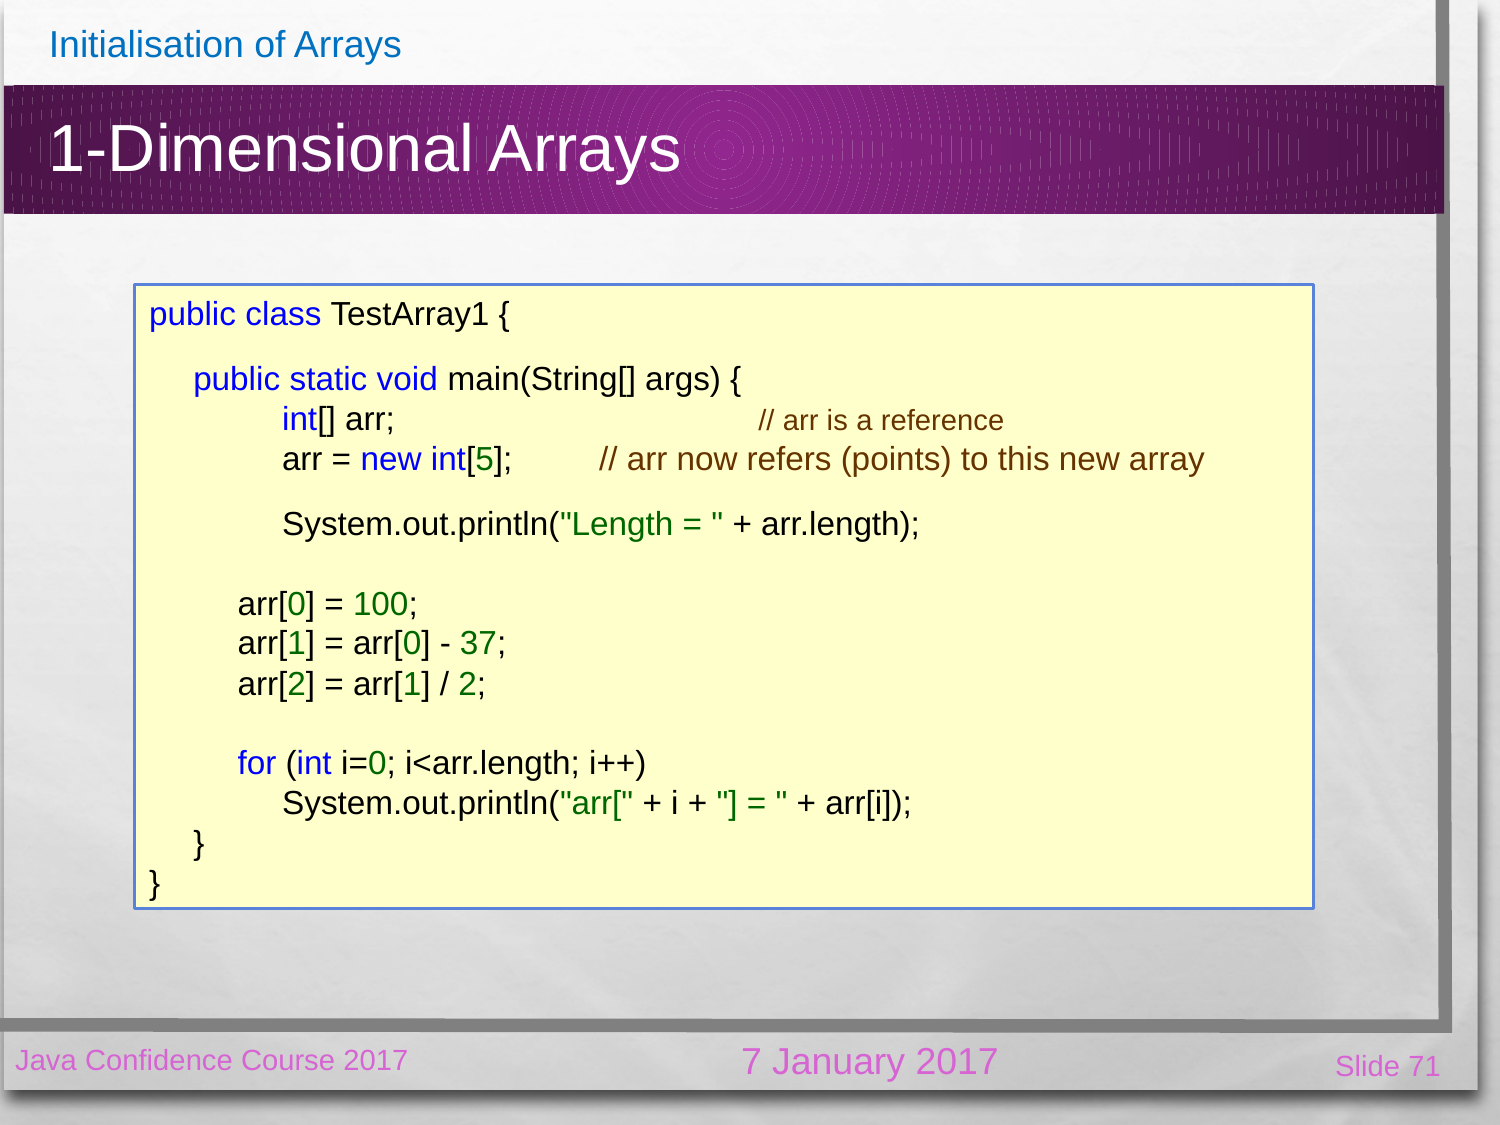

# 1-Dimensional Arrays
public class TestArray1 {

	public static void main(String[] args) {
			int[] arr;			 // arr is a reference
			arr = new int[5]; 	// arr now refers (points) to this new array

			System.out.println("Length = " + arr.length);

		arr[0] = 100;
		arr[1] = arr[0] - 37;
		arr[2] = arr[1] / 2;

		for (int i=0; i<arr.length; i++)
			System.out.println("arr[" + i + "] = " + arr[i]);
	}
}
7 January 2017
Java Confidence Course 2017
Slide 71